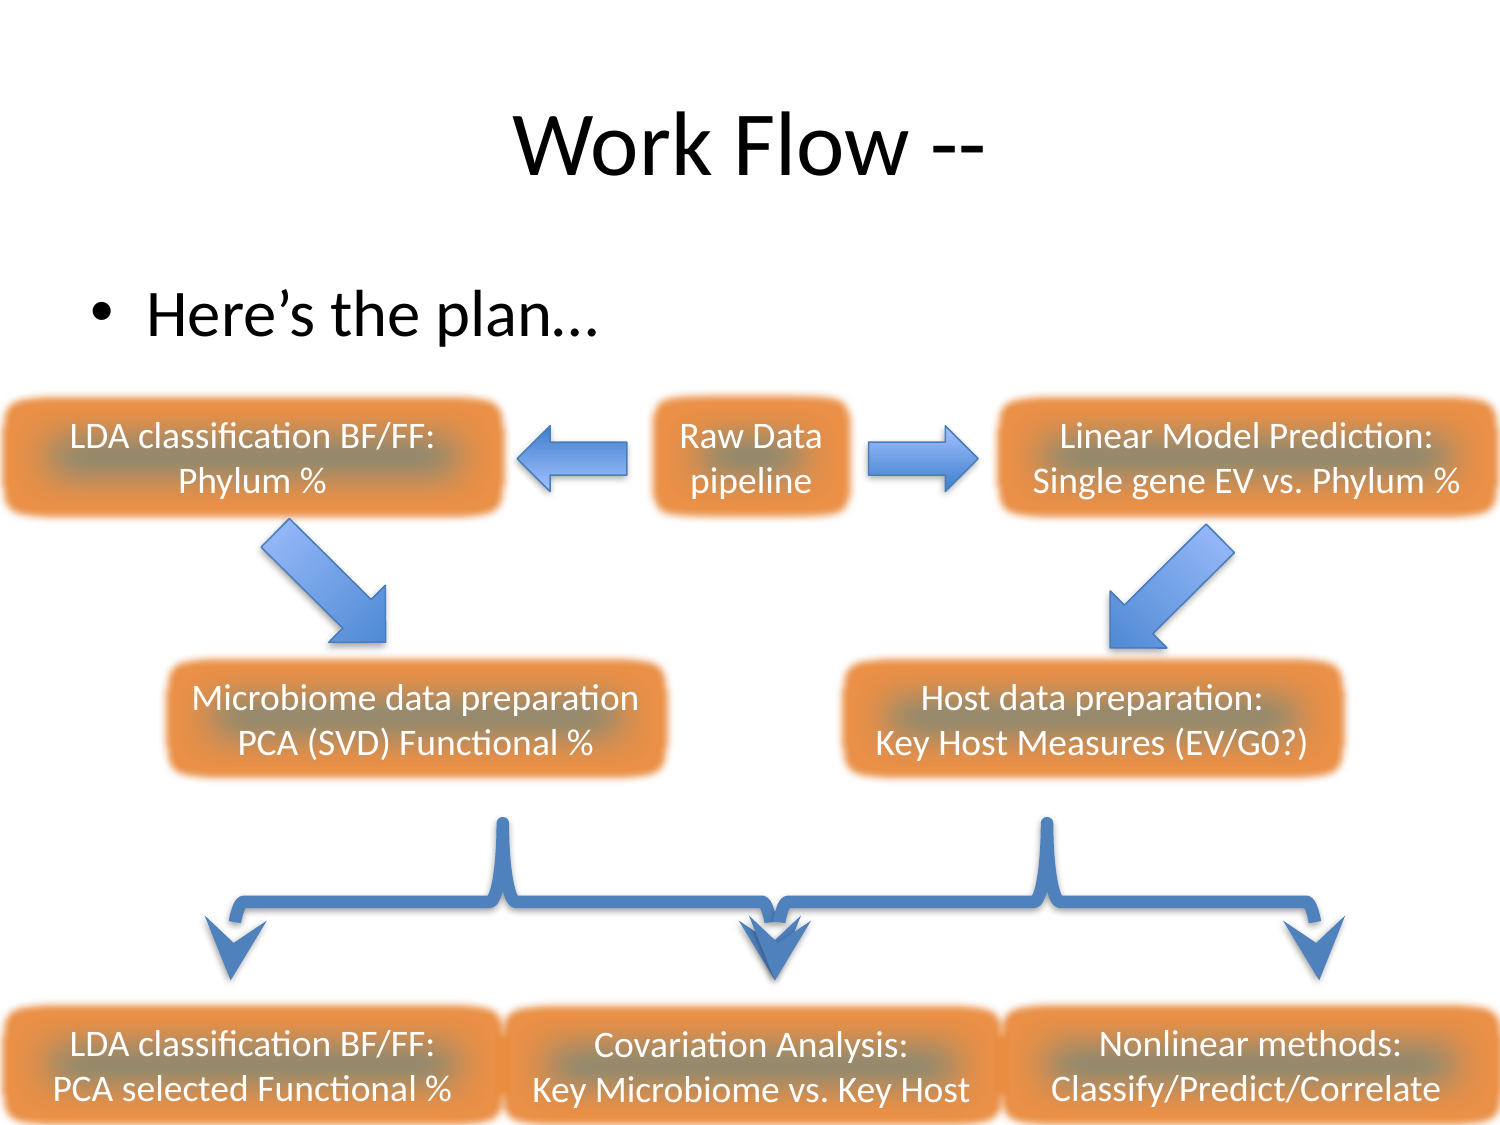

# Work Flow --
Here’s the plan…

LDA classification BF/FF:
Phylum %
Raw Data
pipeline
Linear Model Prediction:
Single gene EV vs. Phylum %

Microbiome data preparation
PCA (SVD) Functional %
Host data preparation:
Key Host Measures (EV/G0?)
LDA classification BF/FF:
PCA selected Functional %
Nonlinear methods:
Classify/Predict/Correlate
Covariation Analysis:
Key Microbiome vs. Key Host